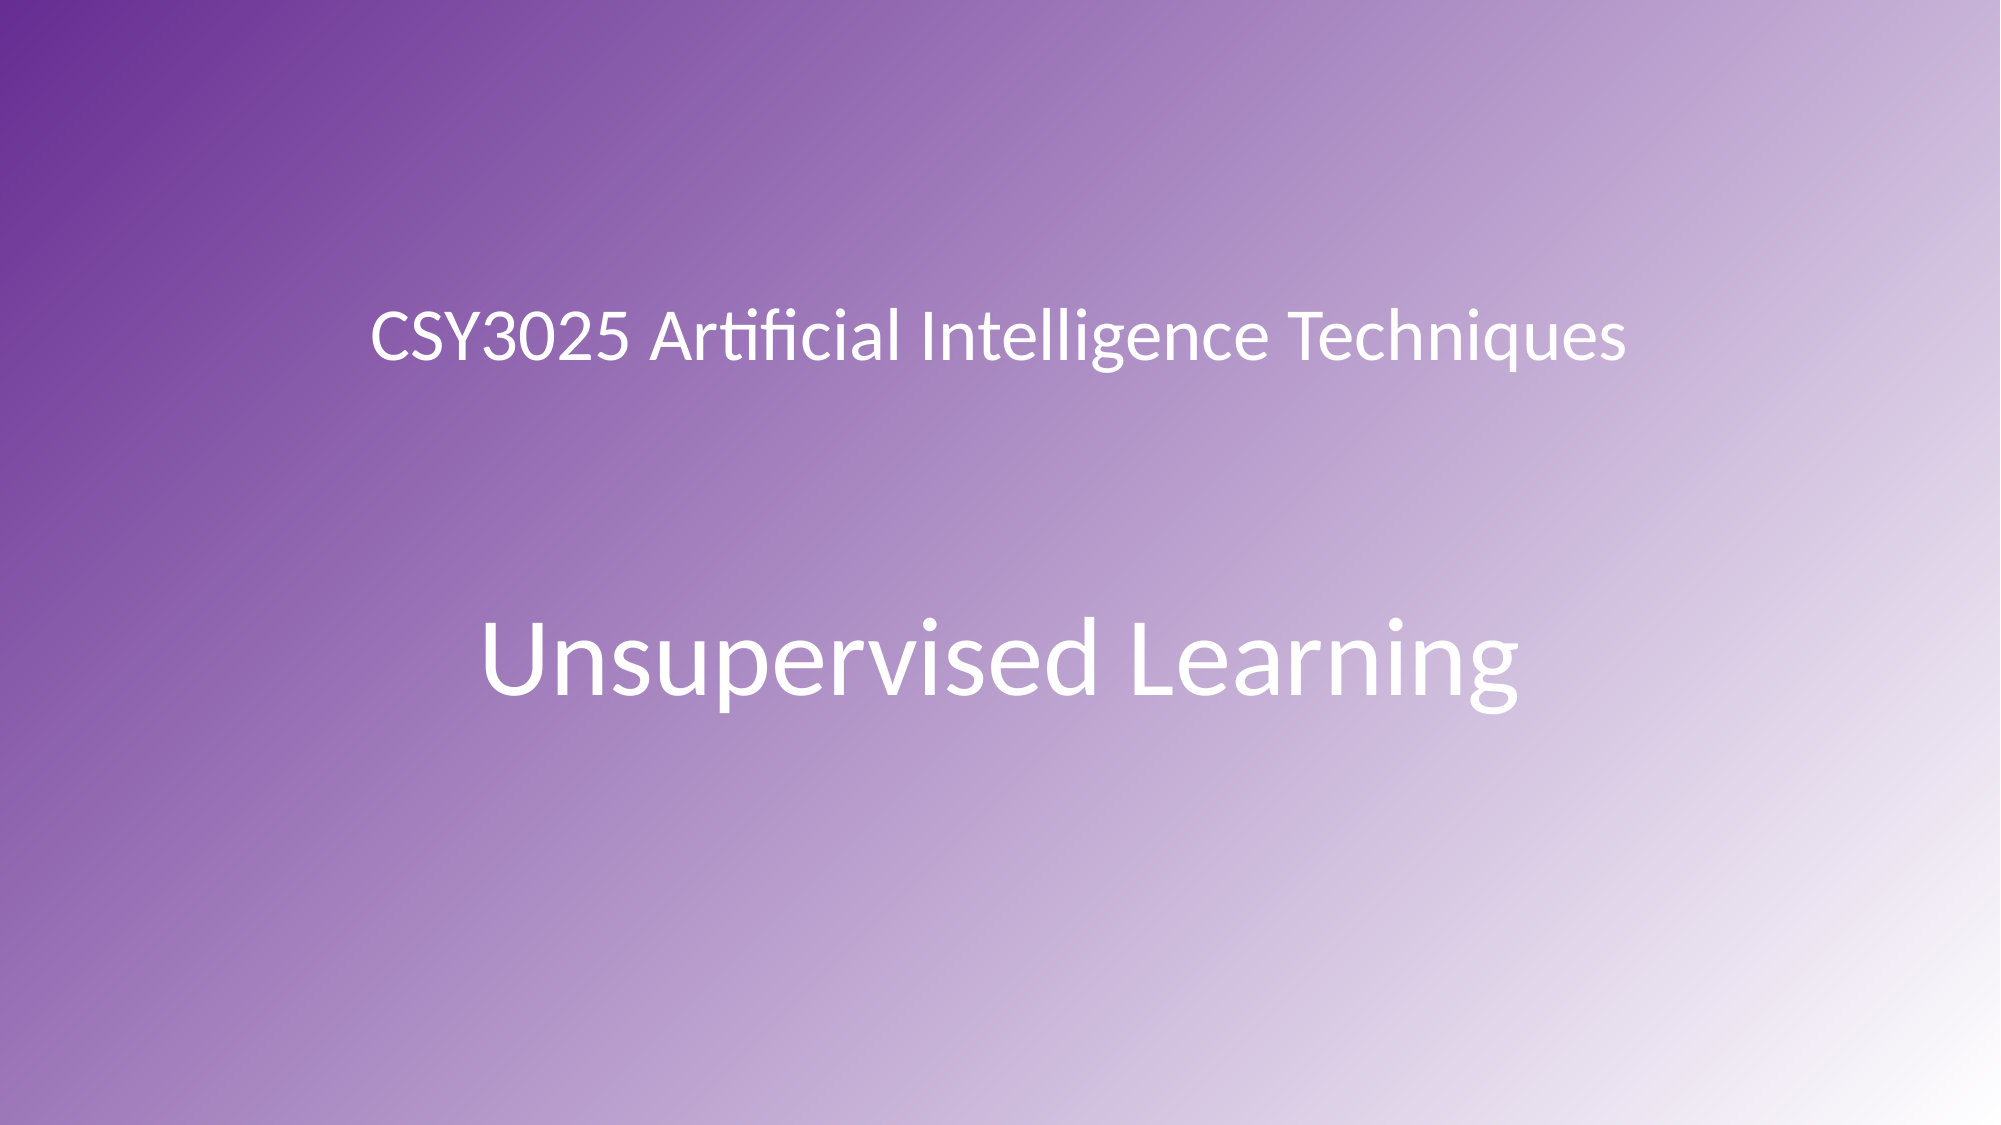

# CSY3025 Artificial Intelligence Techniques
Unsupervised Learning